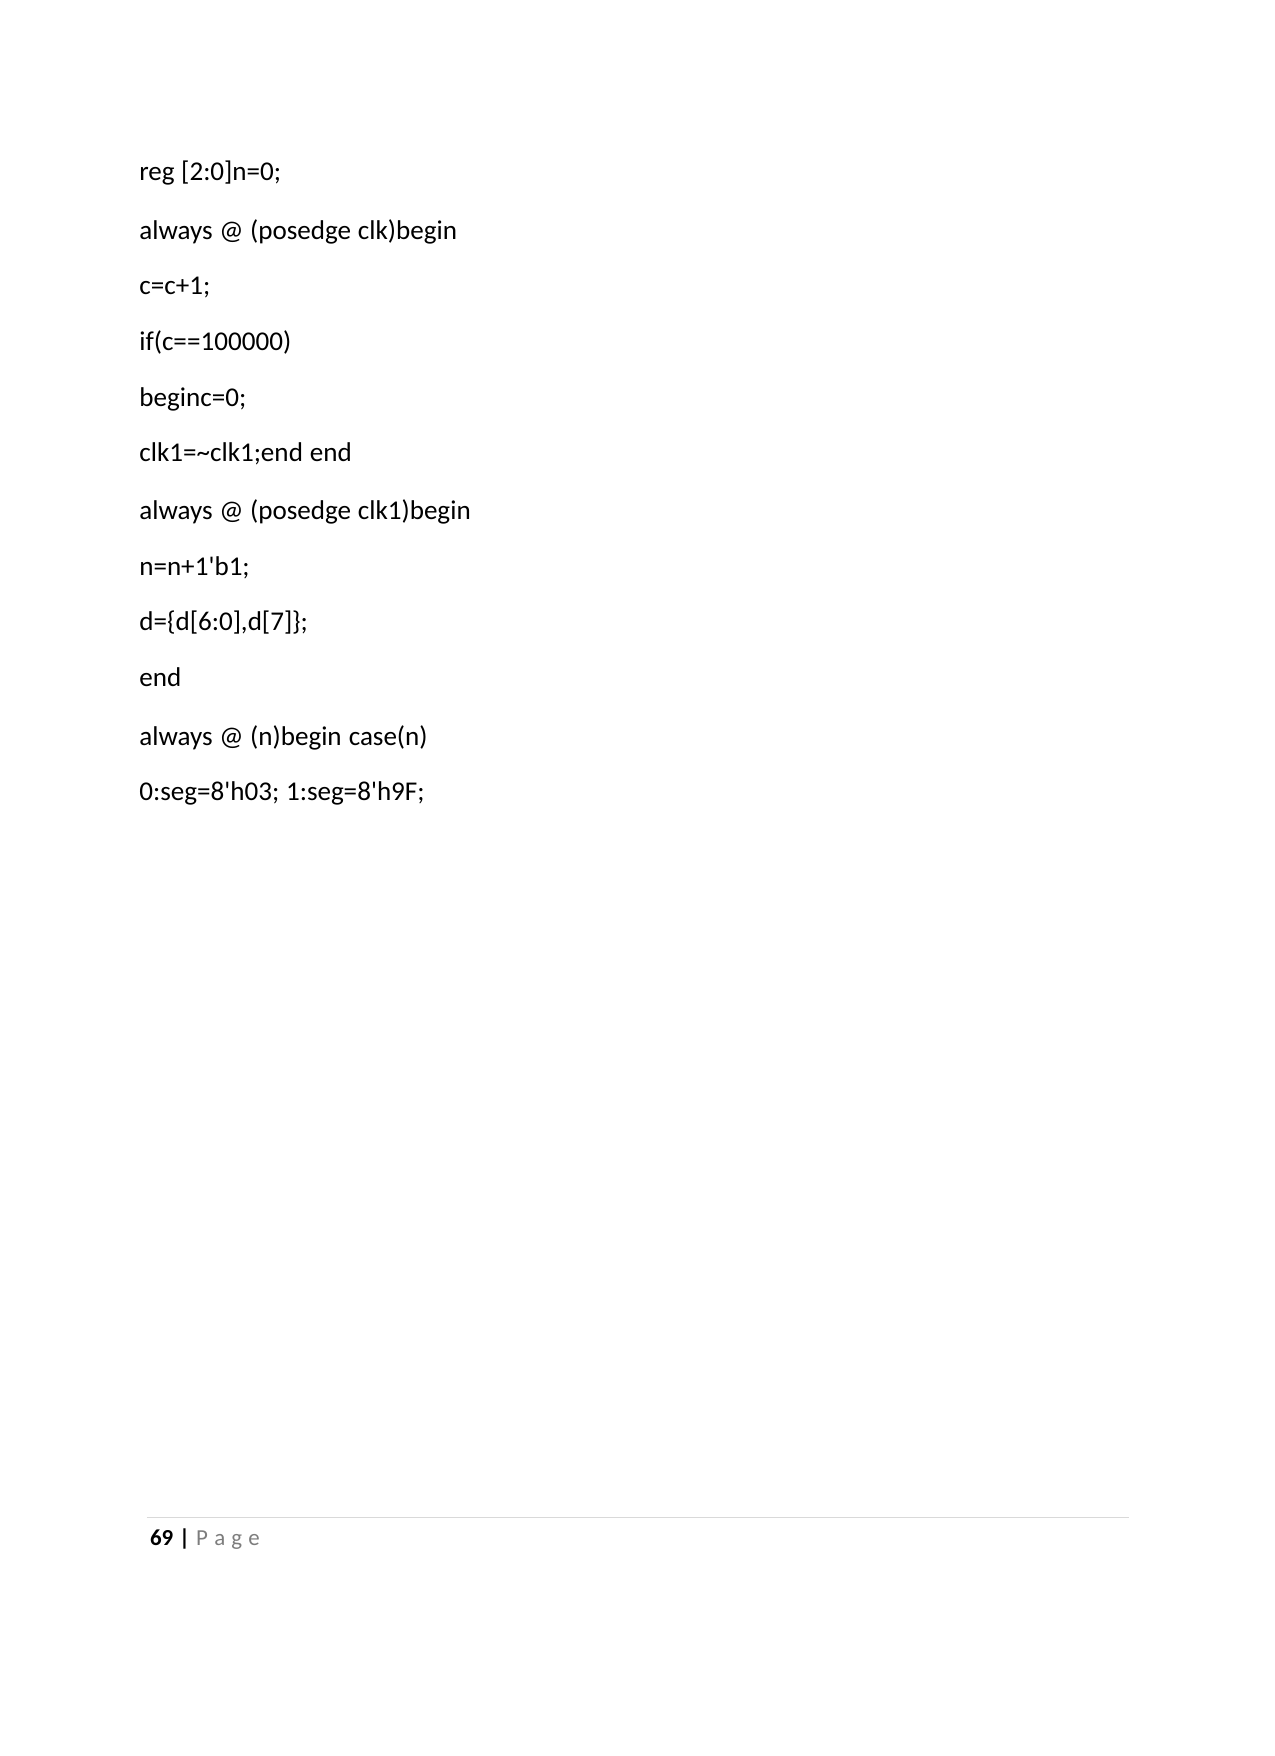

reg [2:0]n=0;
always @ (posedge clk)begin c=c+1;
if(c==100000)
beginc=0;
clk1=~clk1;end end
always @ (posedge clk1)begin n=n+1'b1;
d={d[6:0],d[7]};
end
always @ (n)begin case(n) 0:seg=8'h03; 1:seg=8'h9F;

69 | P a g e